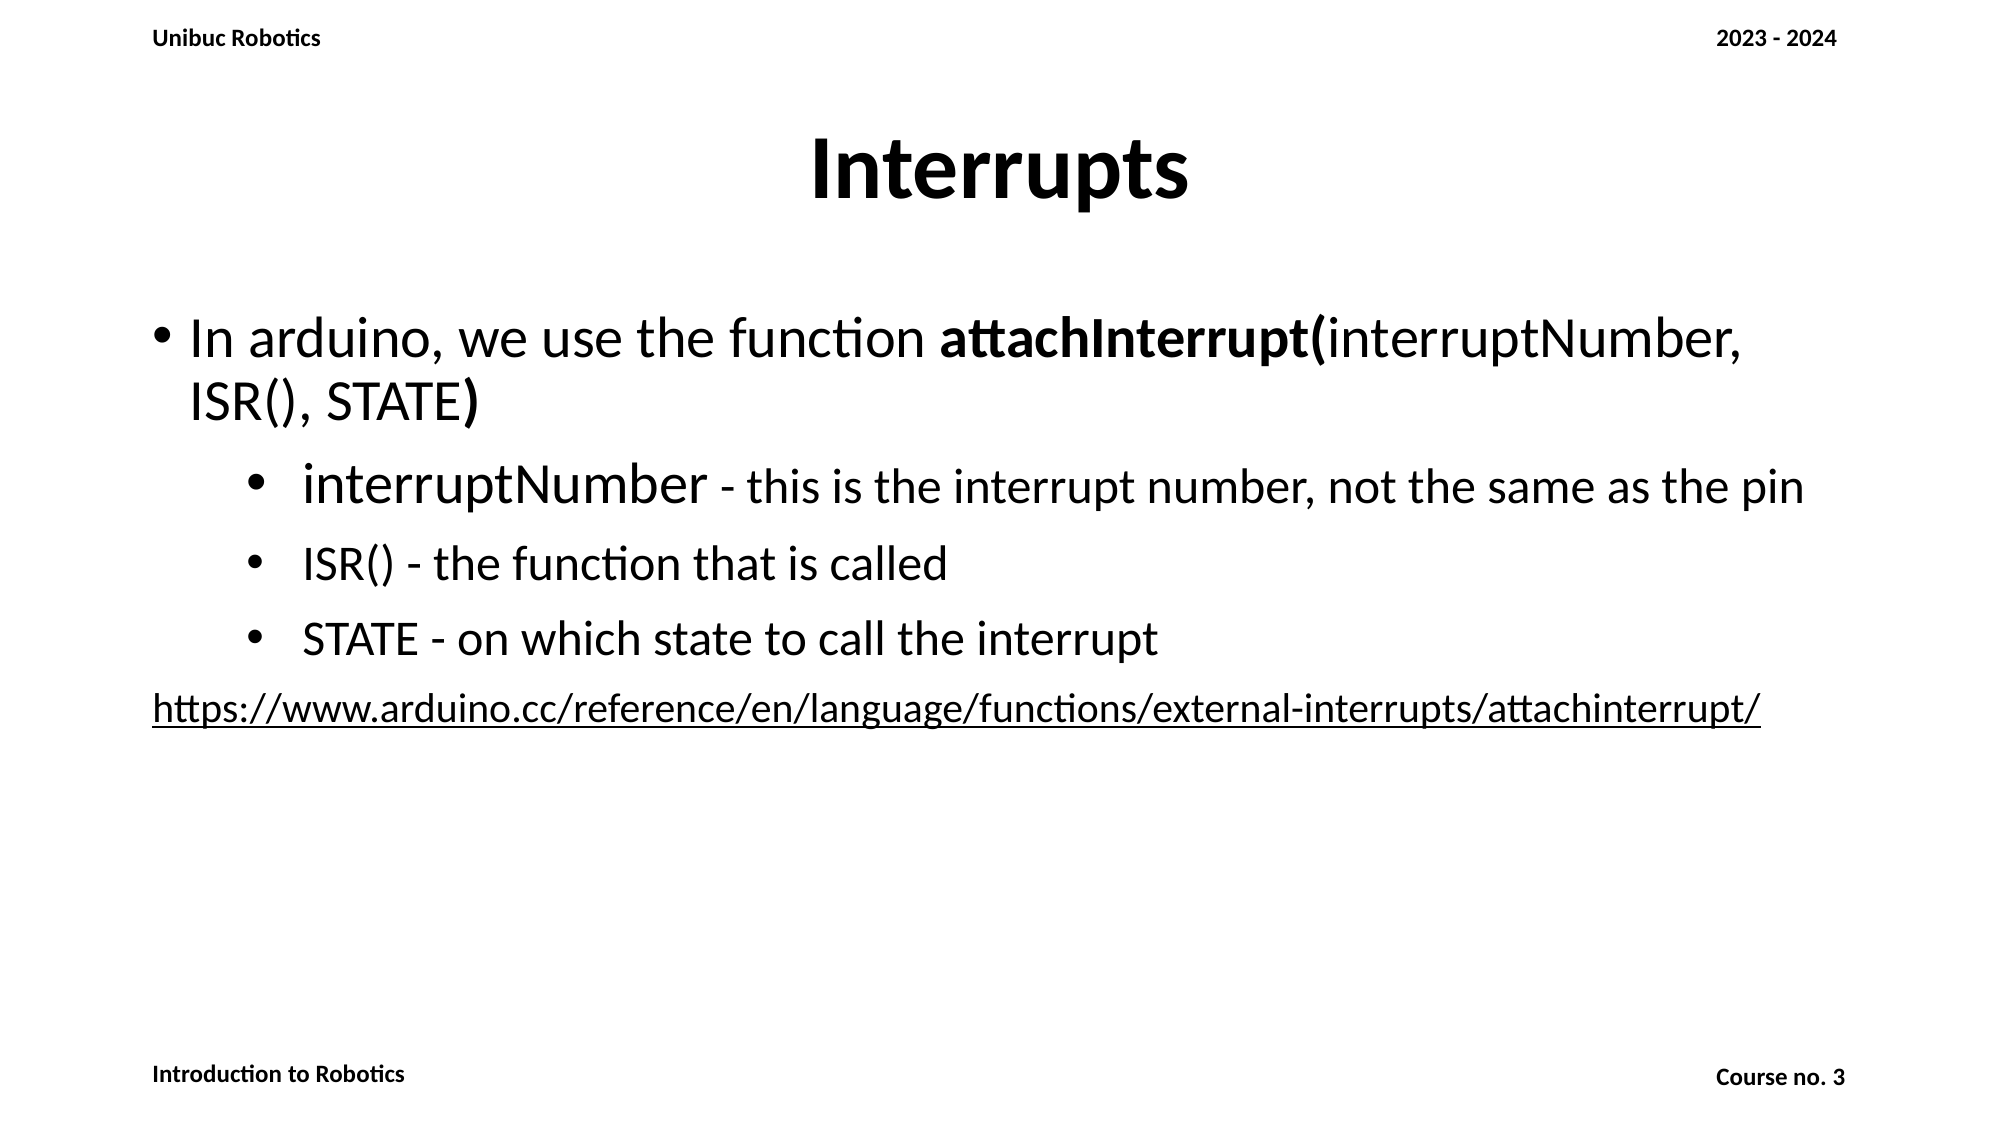

# Interrupts
In arduino, we use the function attachInterrupt(interruptNumber, ISR(), STATE)
interruptNumber - this is the interrupt number, not the same as the pin
ISR() - the function that is called
STATE - on which state to call the interrupt
https://www.arduino.cc/reference/en/language/functions/external-interrupts/attachinterrupt/